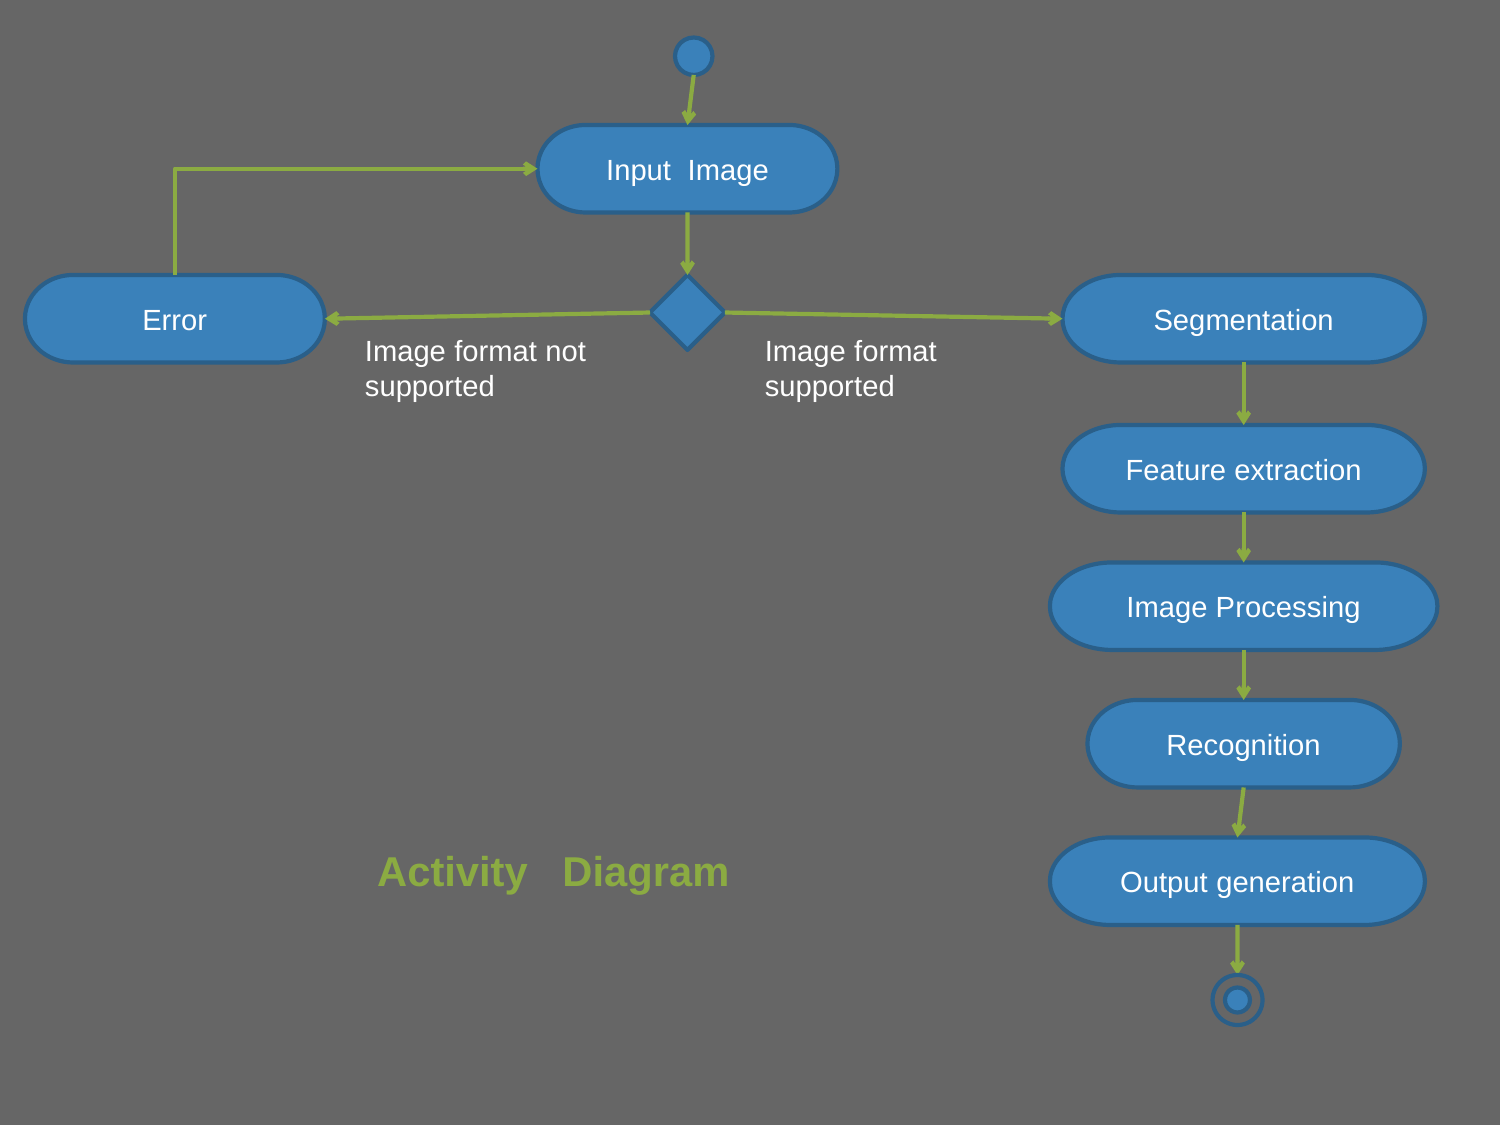

Input  Image
Error

Segmentation

Image format not supported
Image format supported
Feature extraction
Image Processing
Recognition
Activity   Diagram
Output generation